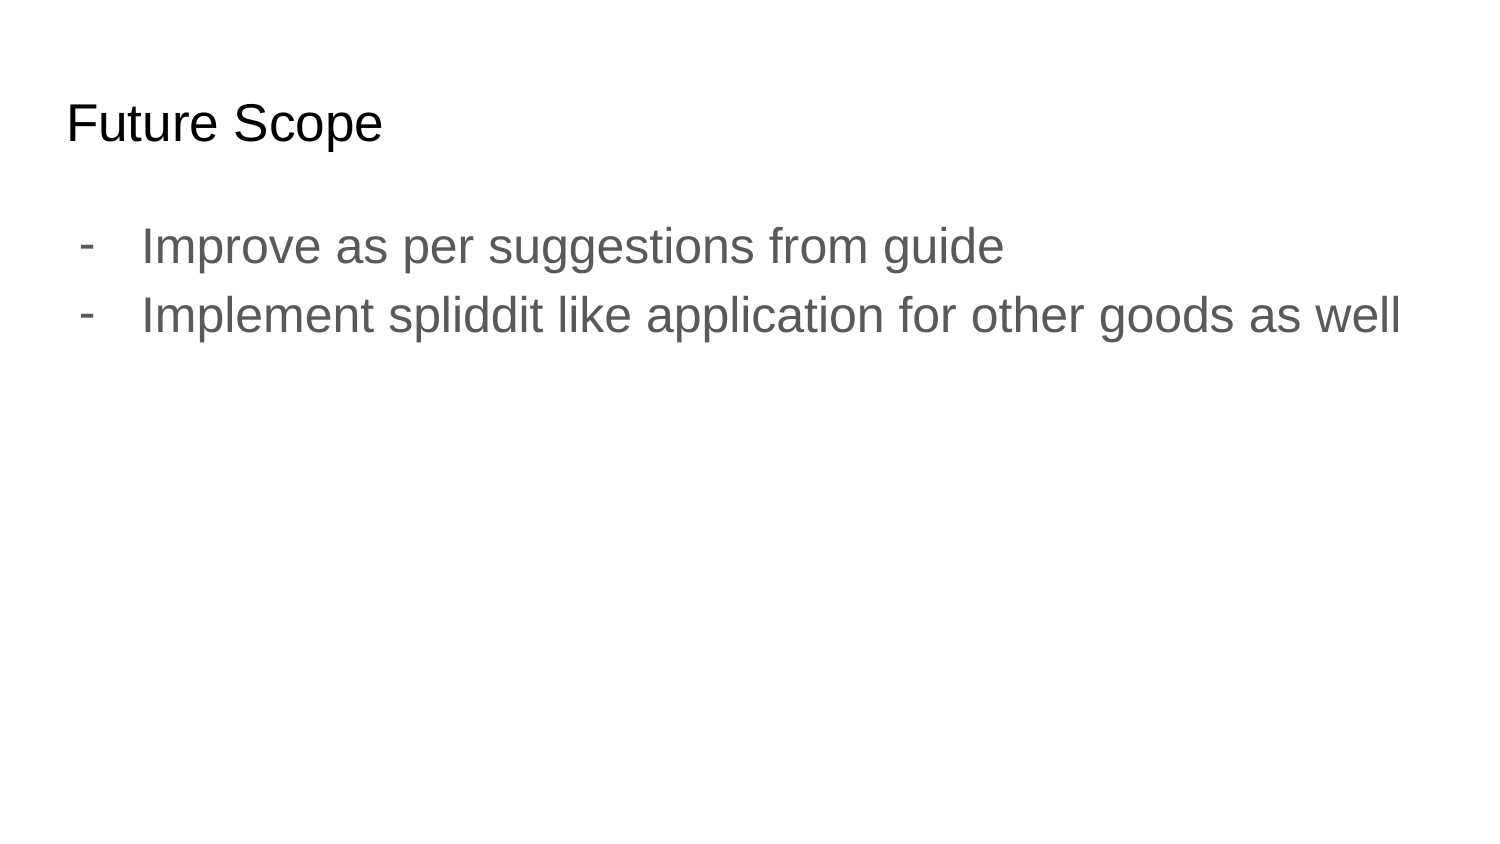

# Future Scope
Improve as per suggestions from guide
Implement spliddit like application for other goods as well